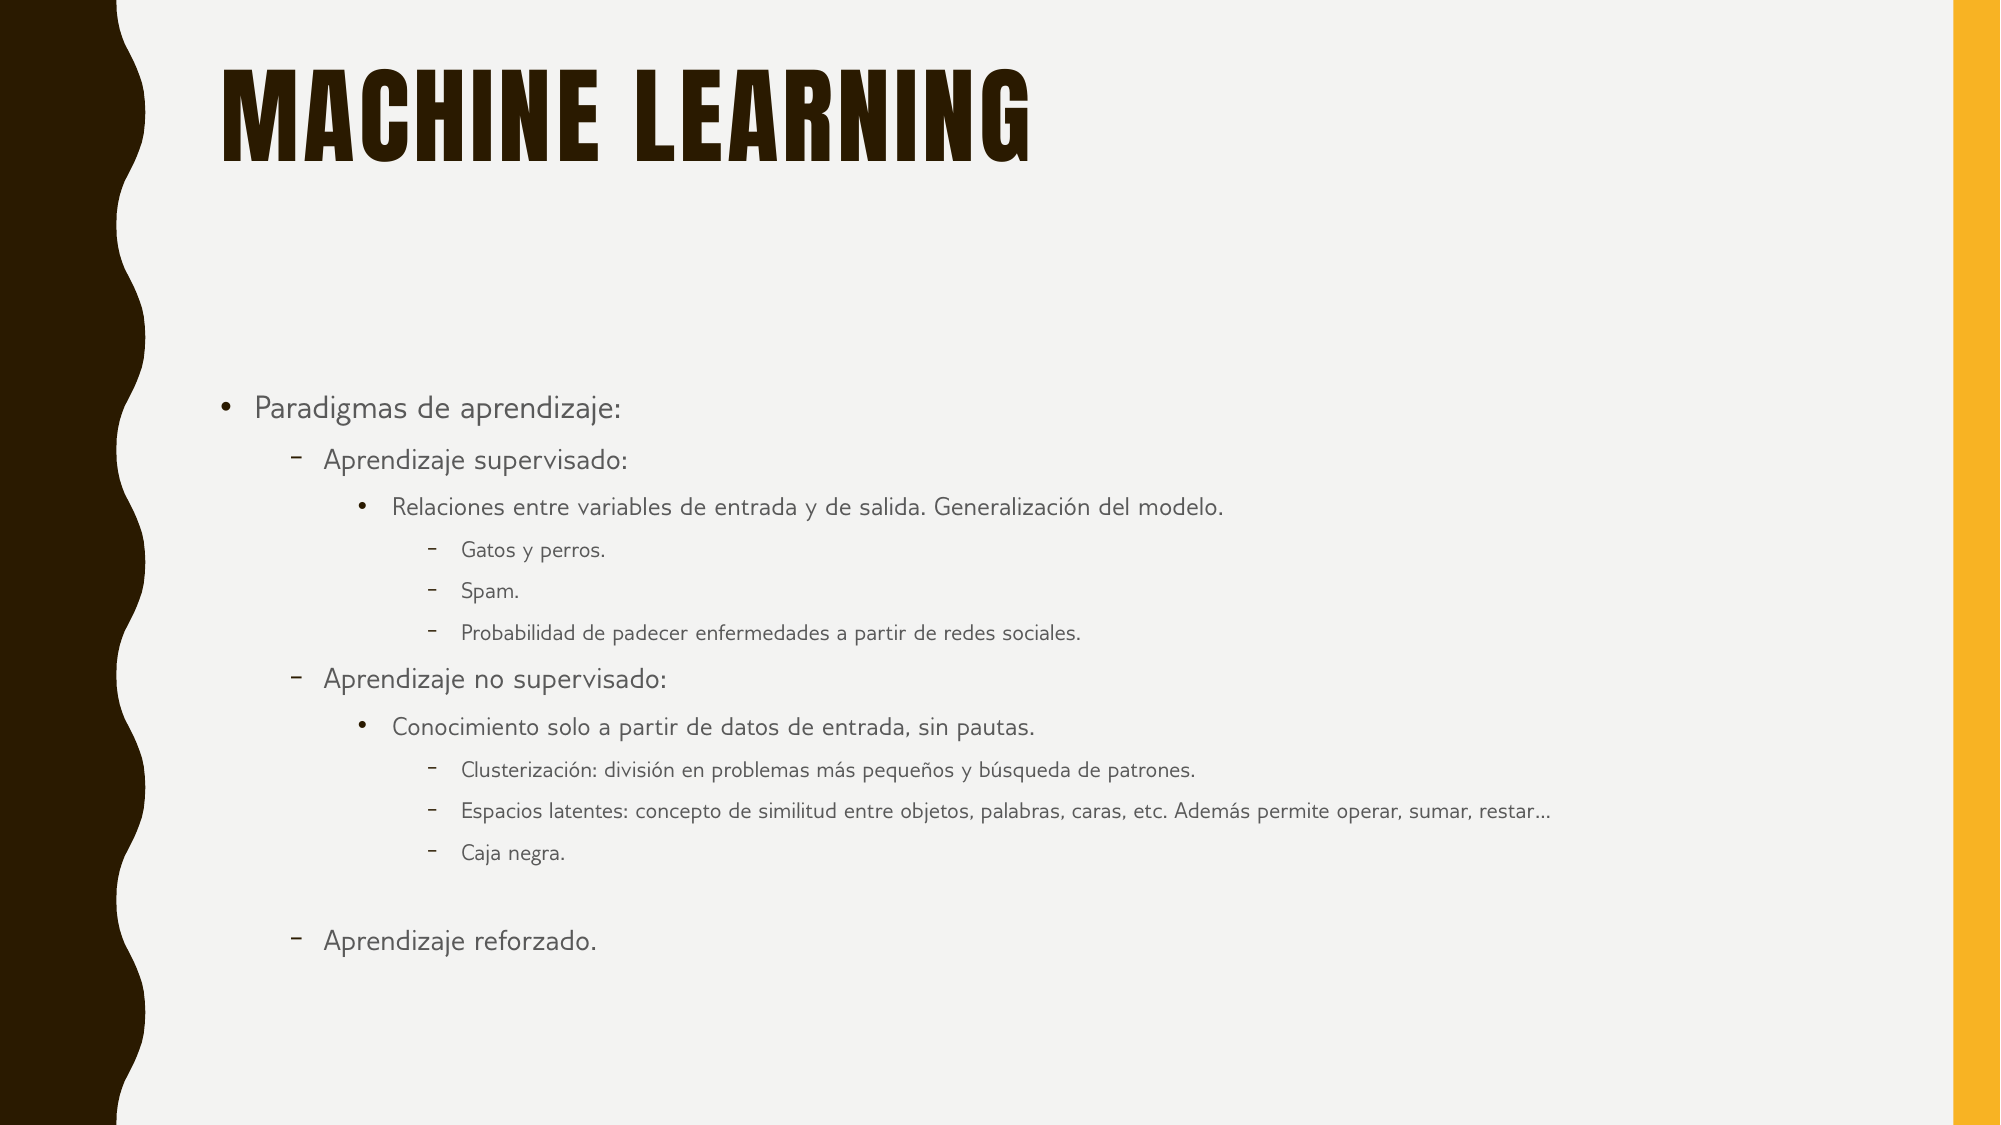

# Machine Learning
Paradigmas de aprendizaje:
Aprendizaje supervisado:
Relaciones entre variables de entrada y de salida. Generalización del modelo.
Gatos y perros.
Spam.
Probabilidad de padecer enfermedades a partir de redes sociales.
Aprendizaje no supervisado:
Conocimiento solo a partir de datos de entrada, sin pautas.
Clusterización: división en problemas más pequeños y búsqueda de patrones.
Espacios latentes: concepto de similitud entre objetos, palabras, caras, etc. Además permite operar, sumar, restar…
Caja negra.

Aprendizaje reforzado.